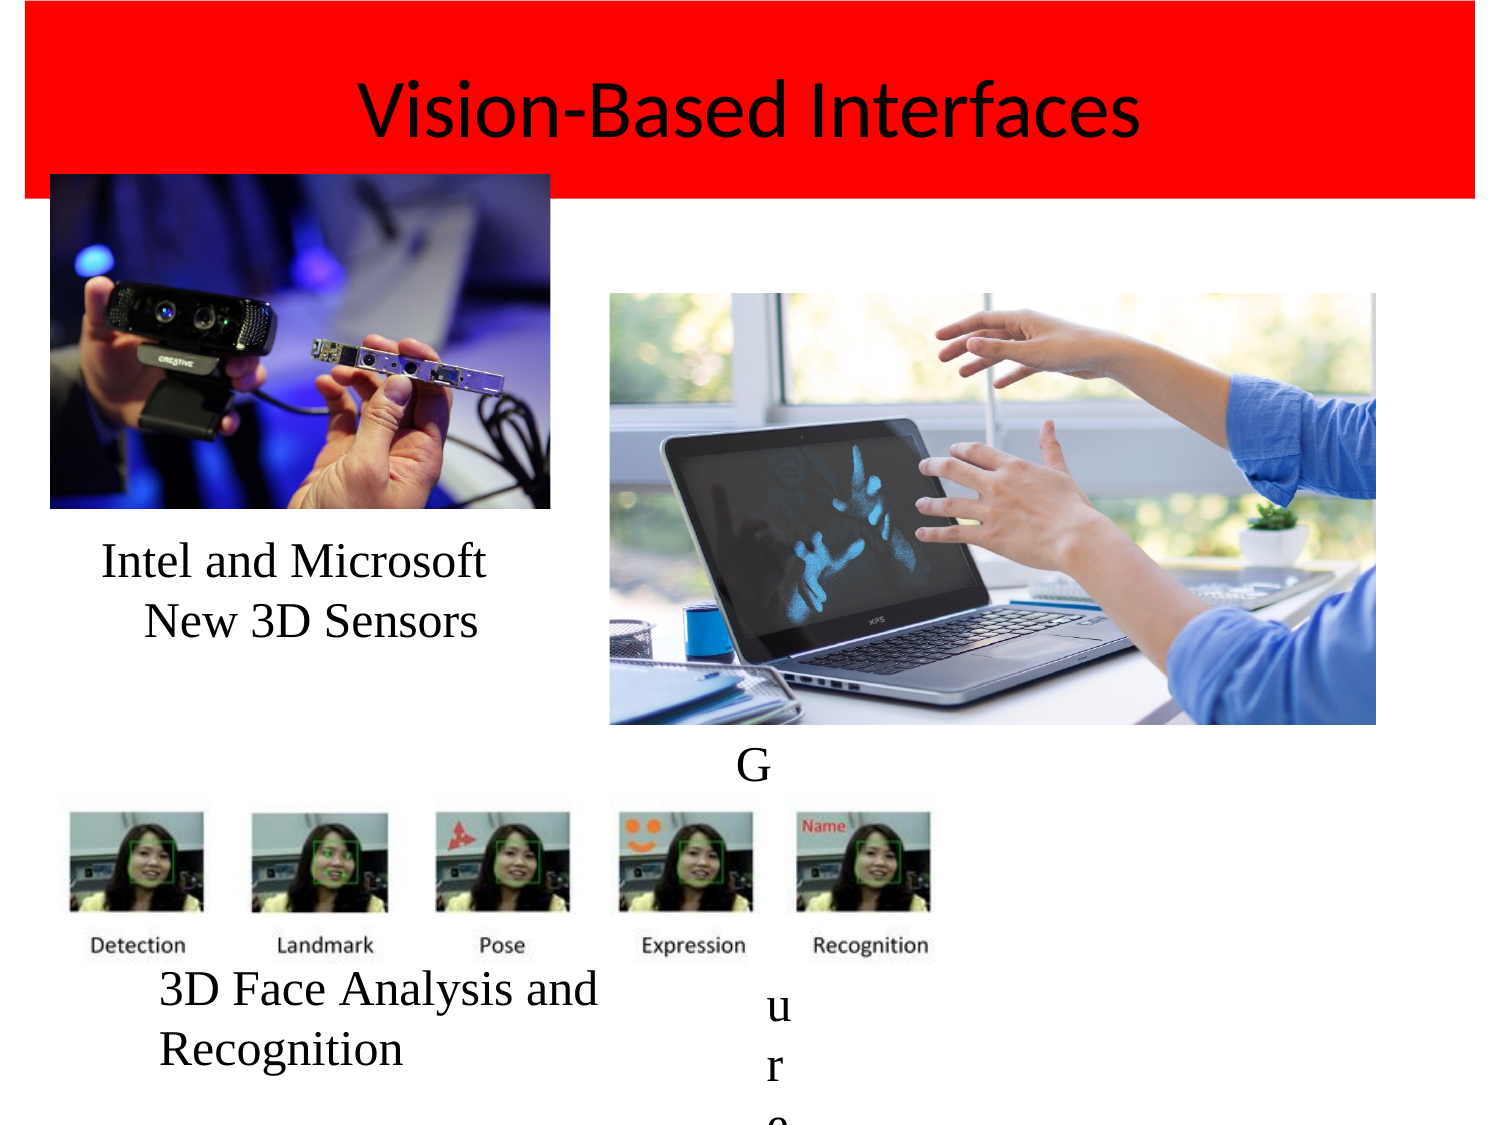

# Vision-Based Interfaces

Intel and Microsoft  New 3D Sensors

Gesture Recognition

3D Face Analysis and Recognition